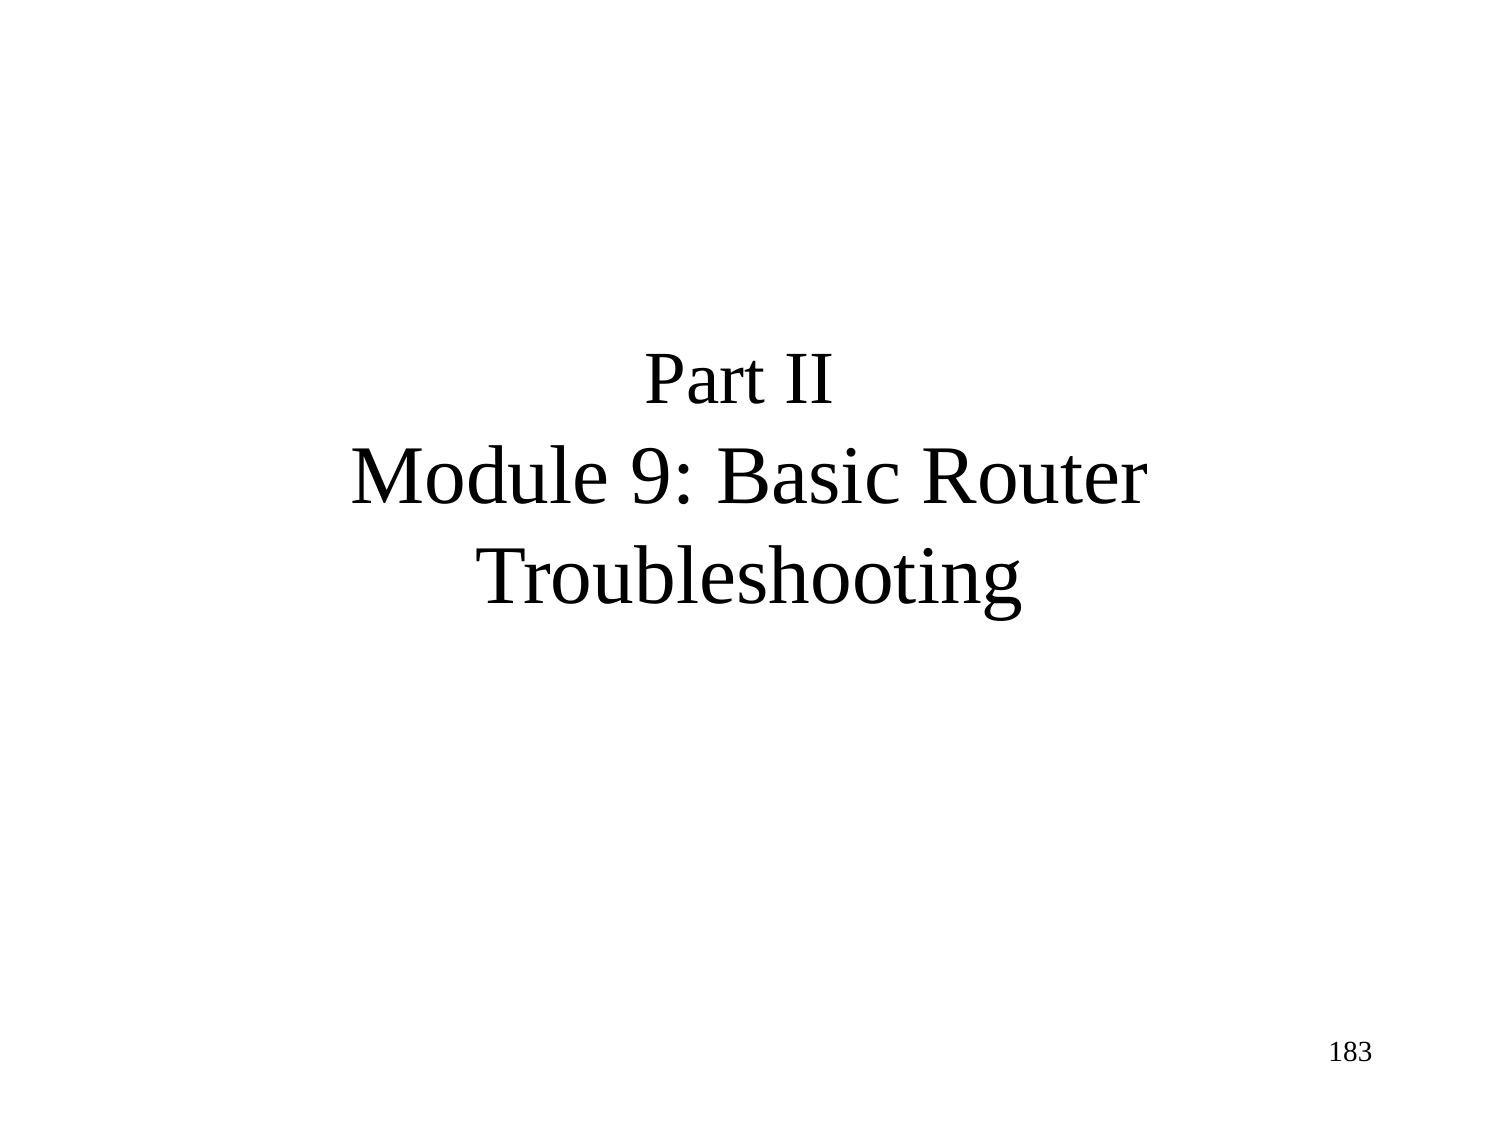

# Part II Module 9: Basic Router Troubleshooting

183